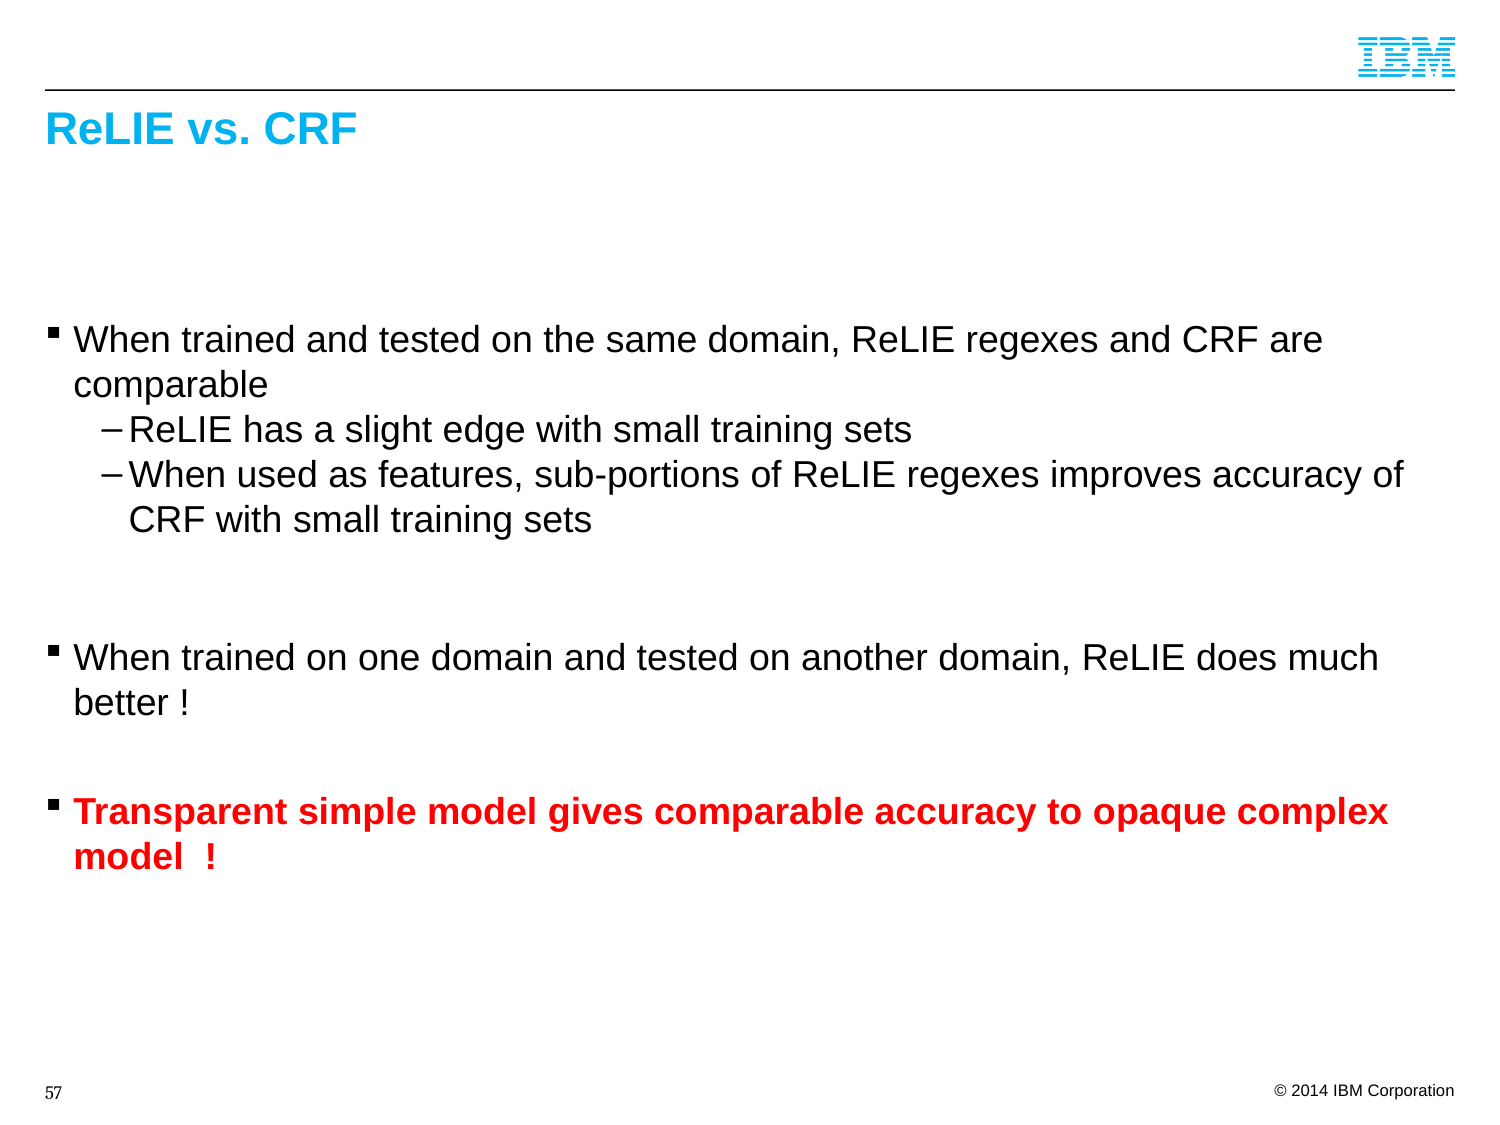

# ReLIE vs. CRF
When trained and tested on the same domain, ReLIE regexes and CRF are comparable
ReLIE has a slight edge with small training sets
When used as features, sub-portions of ReLIE regexes improves accuracy of CRF with small training sets

When trained on one domain and tested on another domain, ReLIE does much better !

Transparent simple model gives comparable accuracy to opaque complex model  !

57